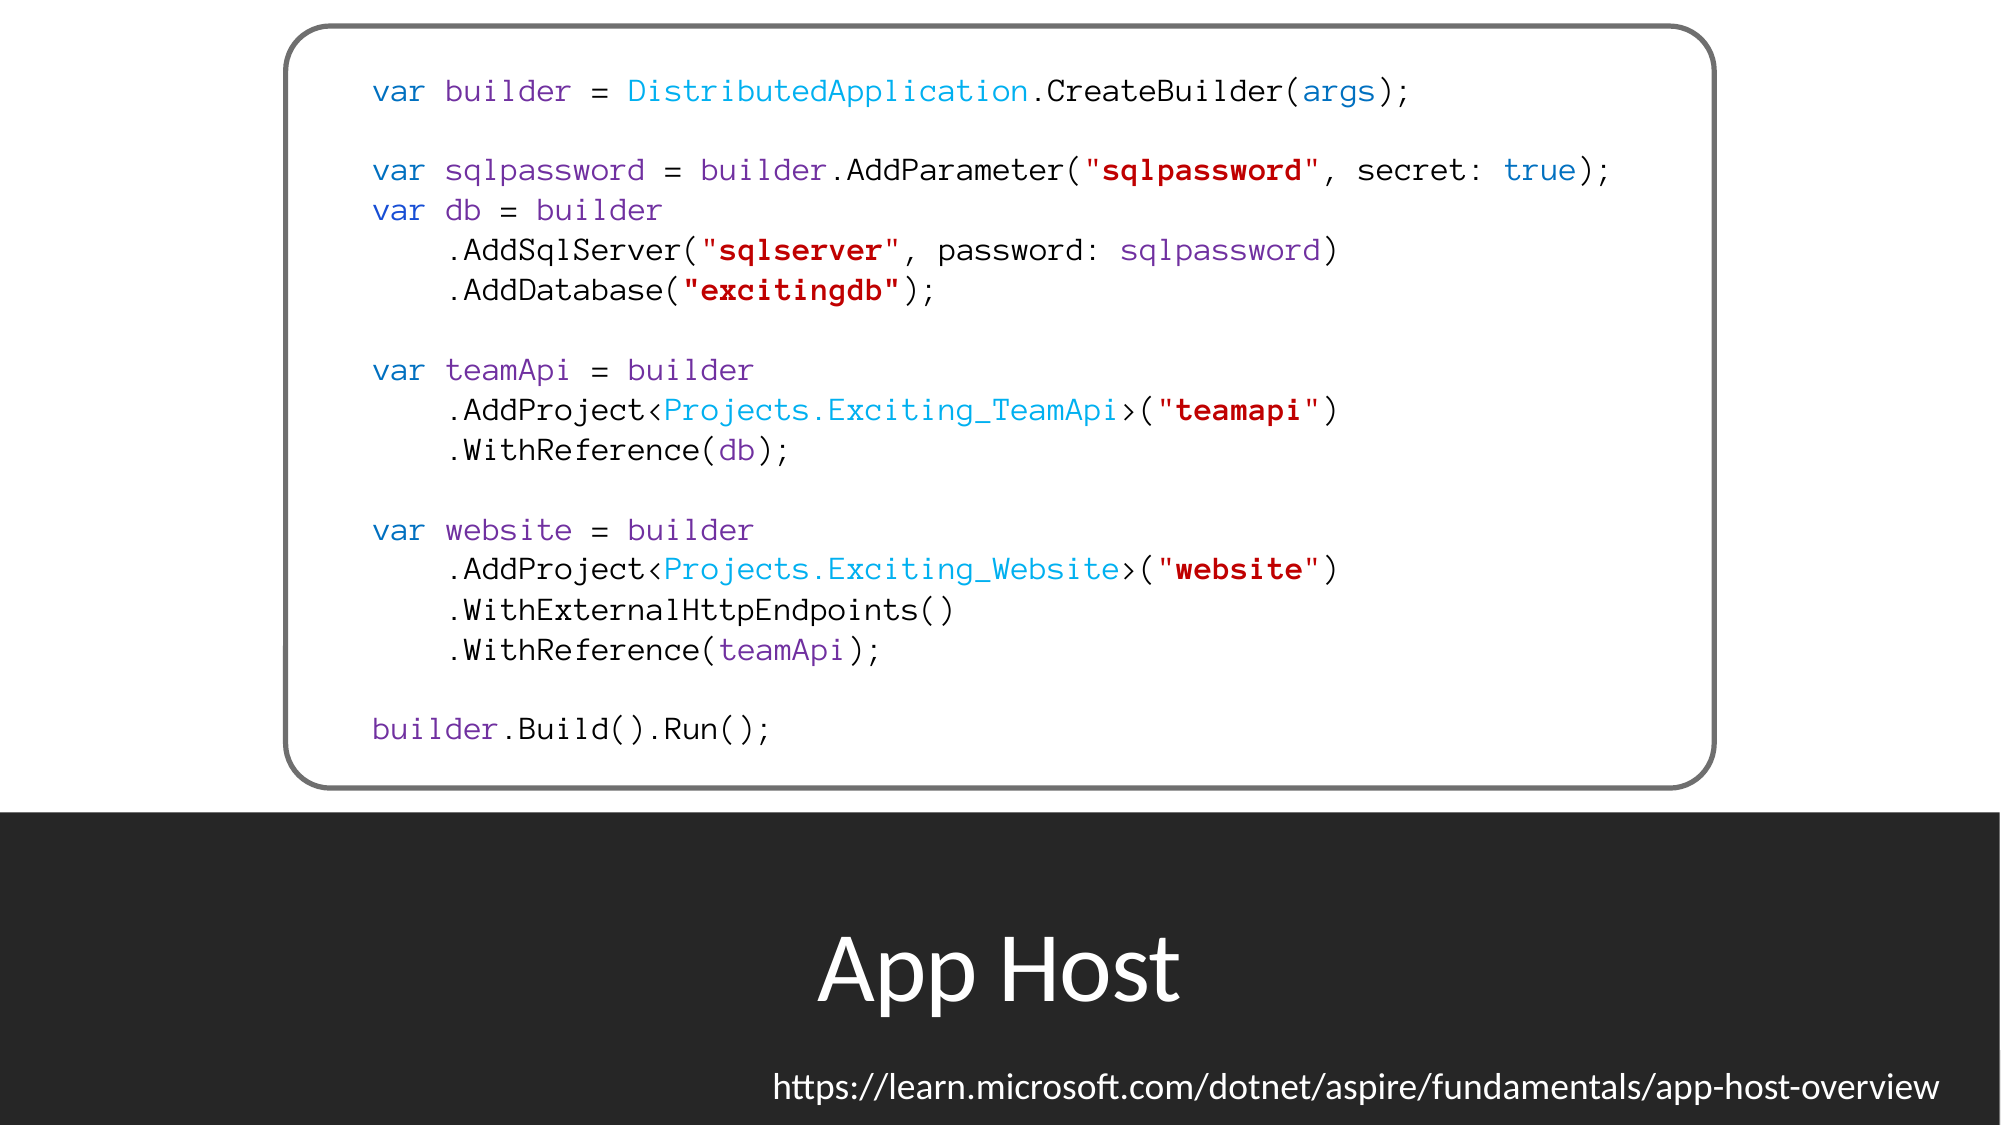

var builder = DistributedApplication.CreateBuilder(args);

var sqlpassword = builder.AddParameter("sqlpassword", secret: true);
var db = builder
    .AddSqlServer("sqlserver", password: sqlpassword)
    .AddDatabase("excitingdb");

var teamApi = builder
    .AddProject<Projects.Exciting_TeamApi>("teamapi")
    .WithReference(db);

var website = builder
    .AddProject<Projects.Exciting_Website>("website")
    .WithExternalHttpEndpoints()
    .WithReference(teamApi);

builder.Build().Run();

# App Host
https://learn.microsoft.com/dotnet/aspire/fundamentals/app-host-overview